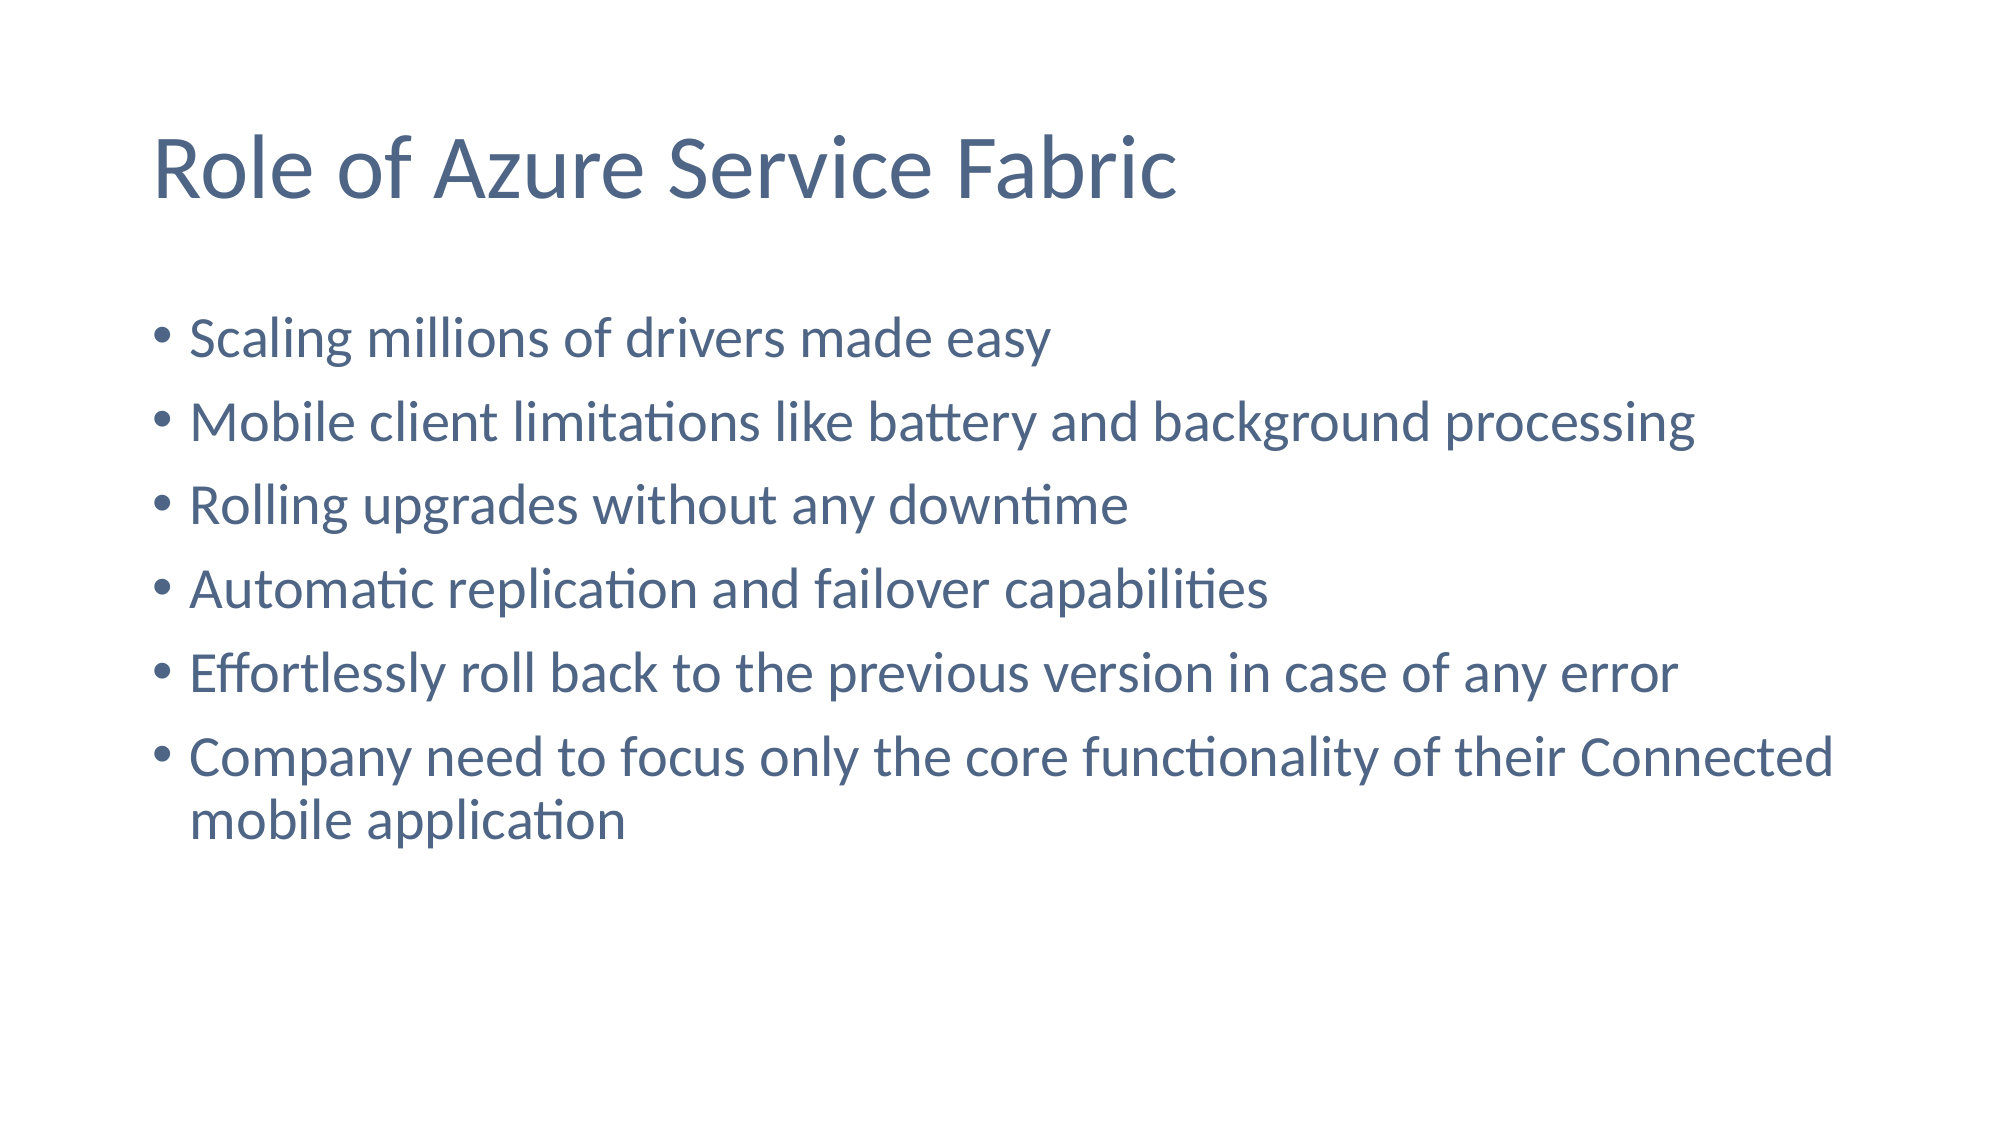

# Role of Azure Service Fabric
Scaling millions of drivers made easy
Mobile client limitations like battery and background processing
Rolling upgrades without any downtime
Automatic replication and failover capabilities
Effortlessly roll back to the previous version in case of any error
Company need to focus only the core functionality of their Connected mobile application